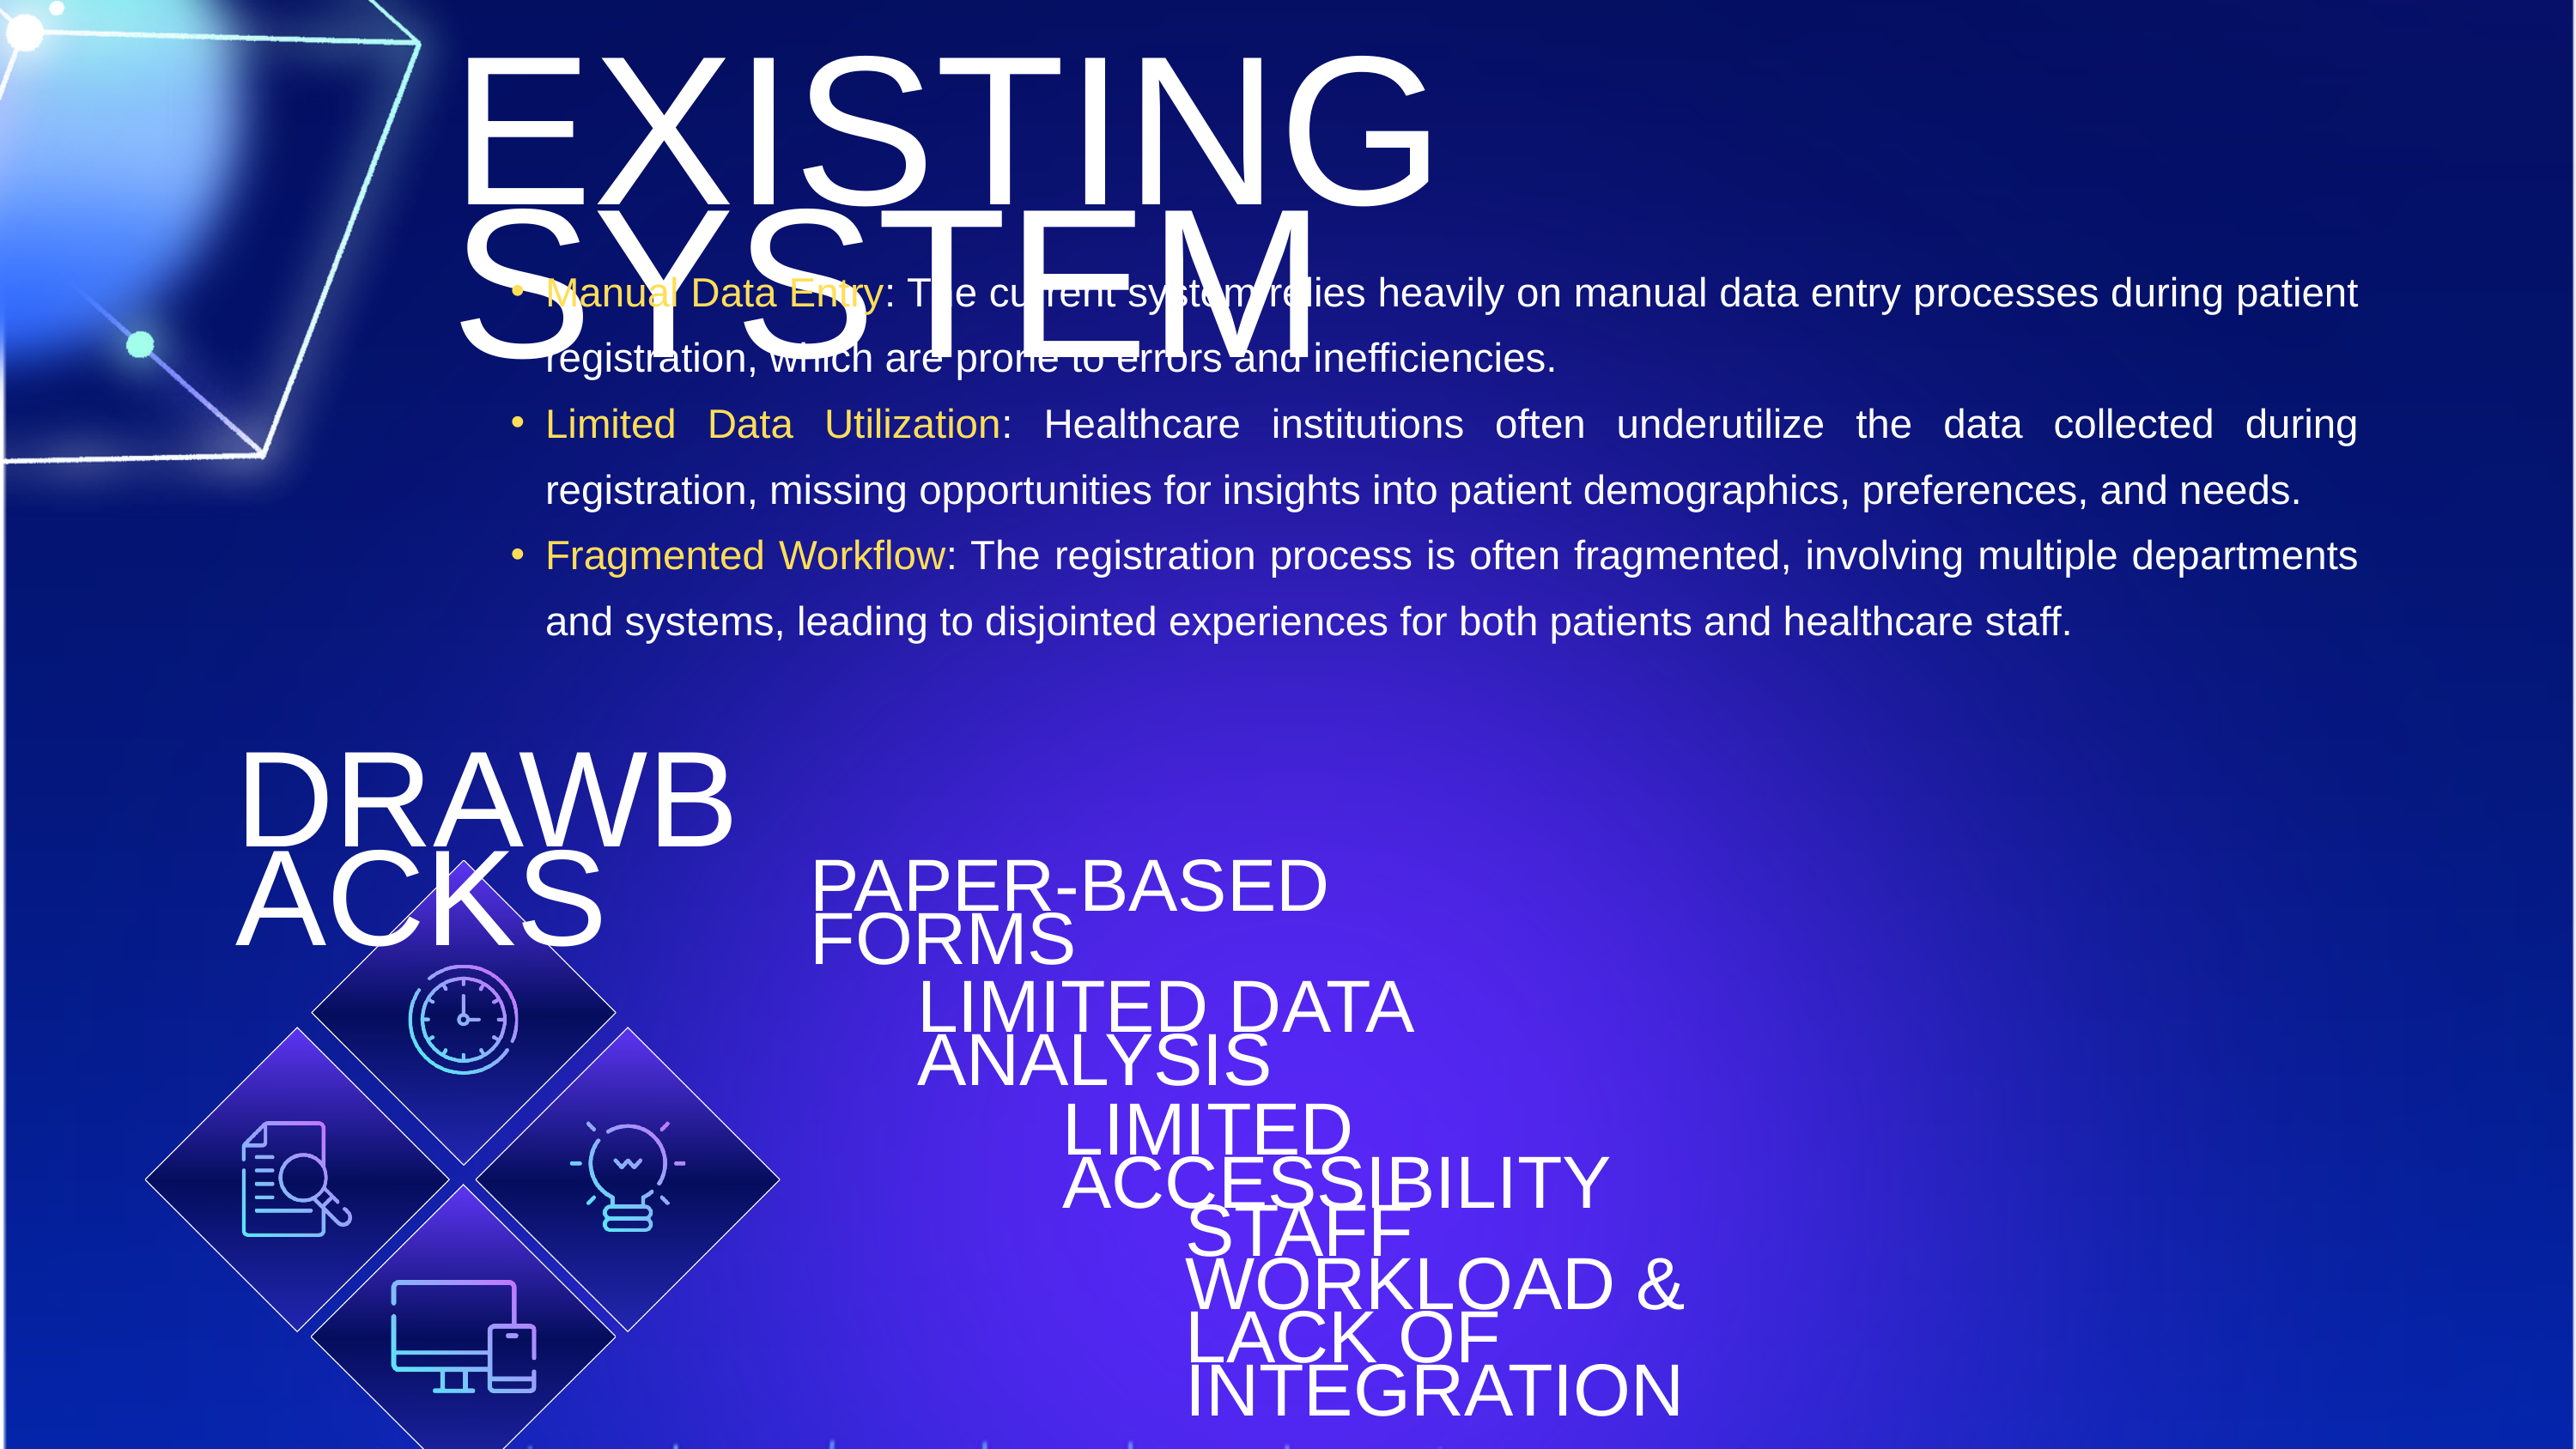

EXISTING SYSTEM

Manual Data Entry: The current system relies heavily on manual data entry processes during patient registration, which are prone to errors and inefficiencies.
Limited Data Utilization: Healthcare institutions often underutilize the data collected during registration, missing opportunities for insights into patient demographics, preferences, and needs.
Fragmented Workflow: The registration process is often fragmented, involving multiple departments and systems, leading to disjointed experiences for both patients and healthcare staff.
DRAWBACKS

PAPER-BASED FORMS

LIMITED DATA ANALYSIS

LIMITED ACCESSIBILITY

STAFF WORKLOAD & LACK OF INTEGRATION